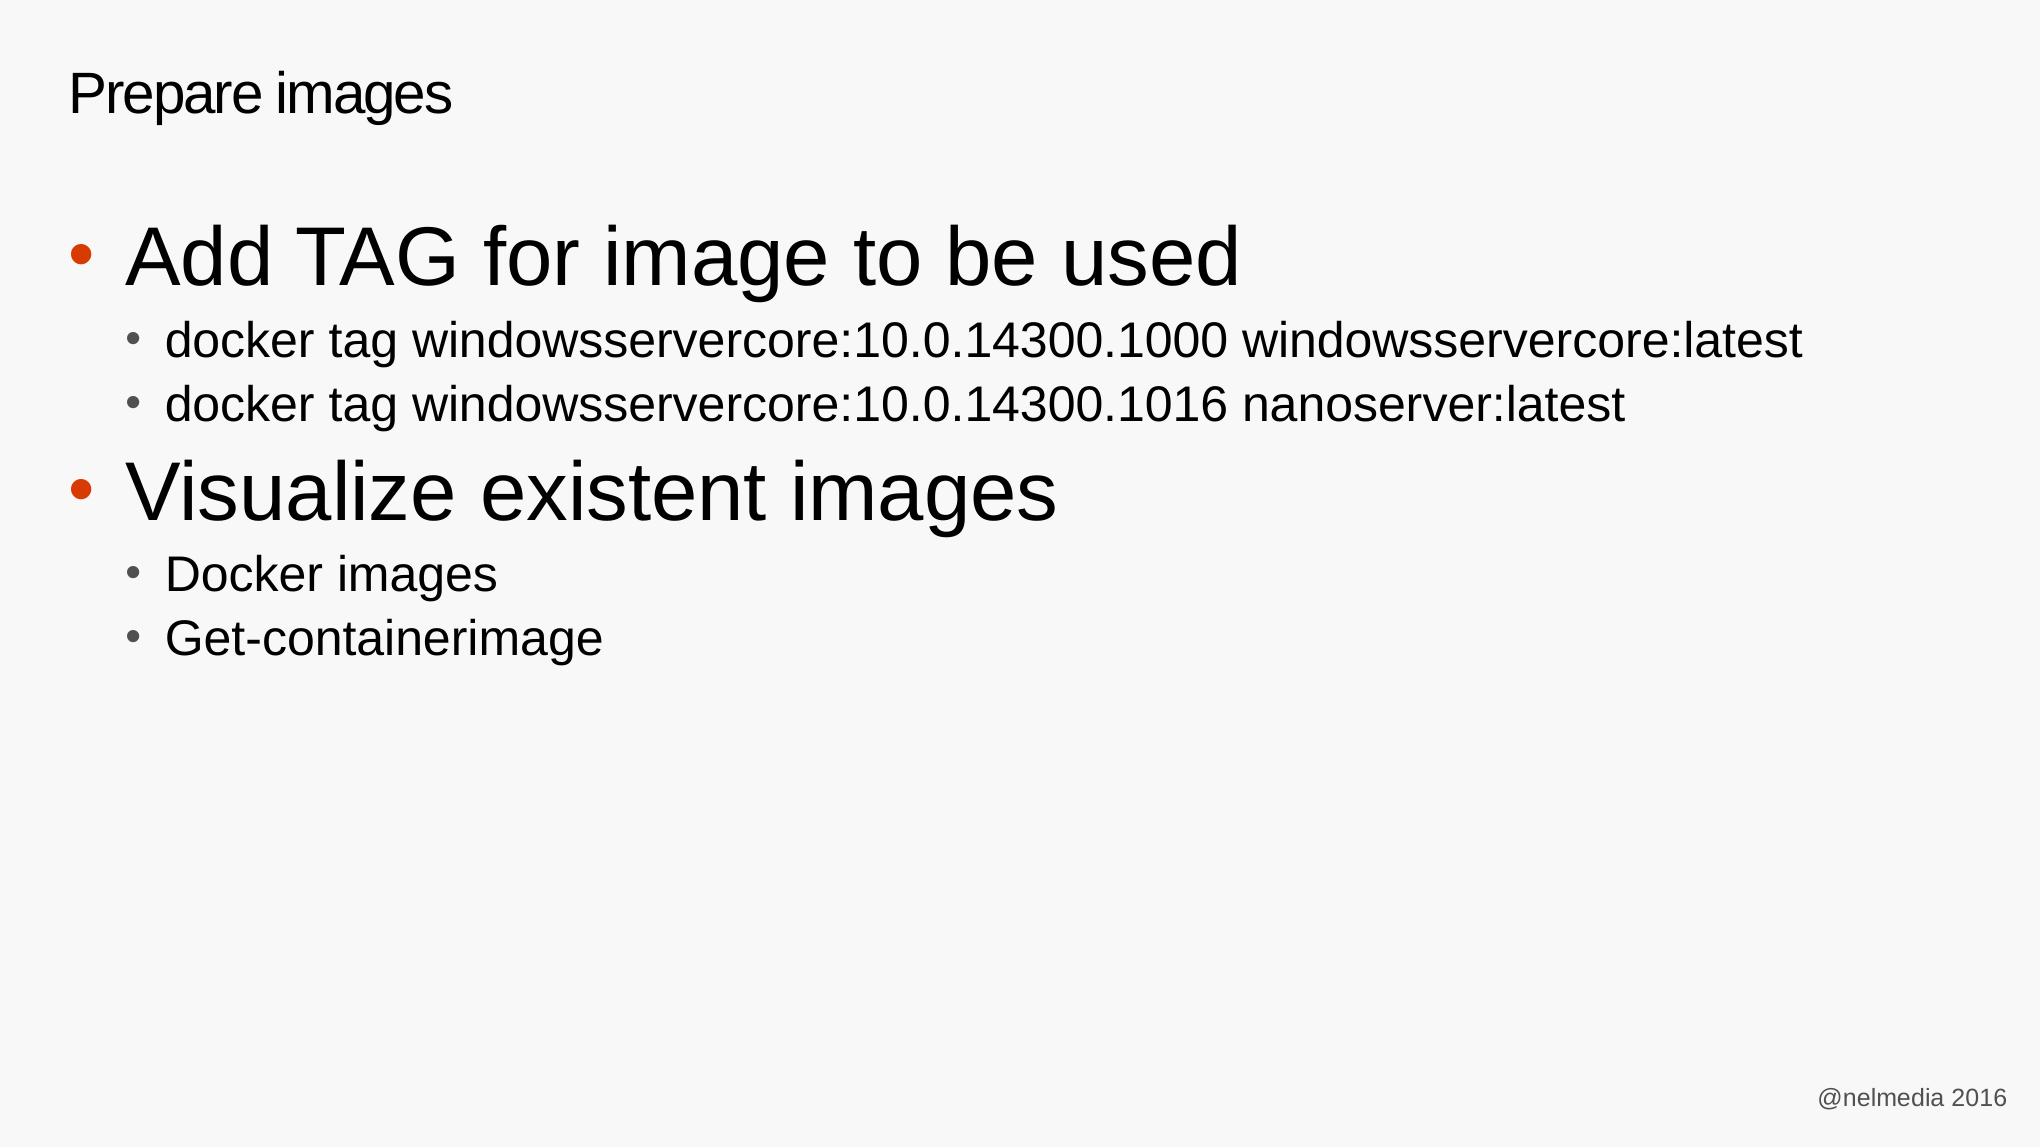

# Prepare images
Add TAG for image to be used
docker tag windowsservercore:10.0.14300.1000 windowsservercore:latest
docker tag windowsservercore:10.0.14300.1016 nanoserver:latest
Visualize existent images
Docker images
Get-containerimage